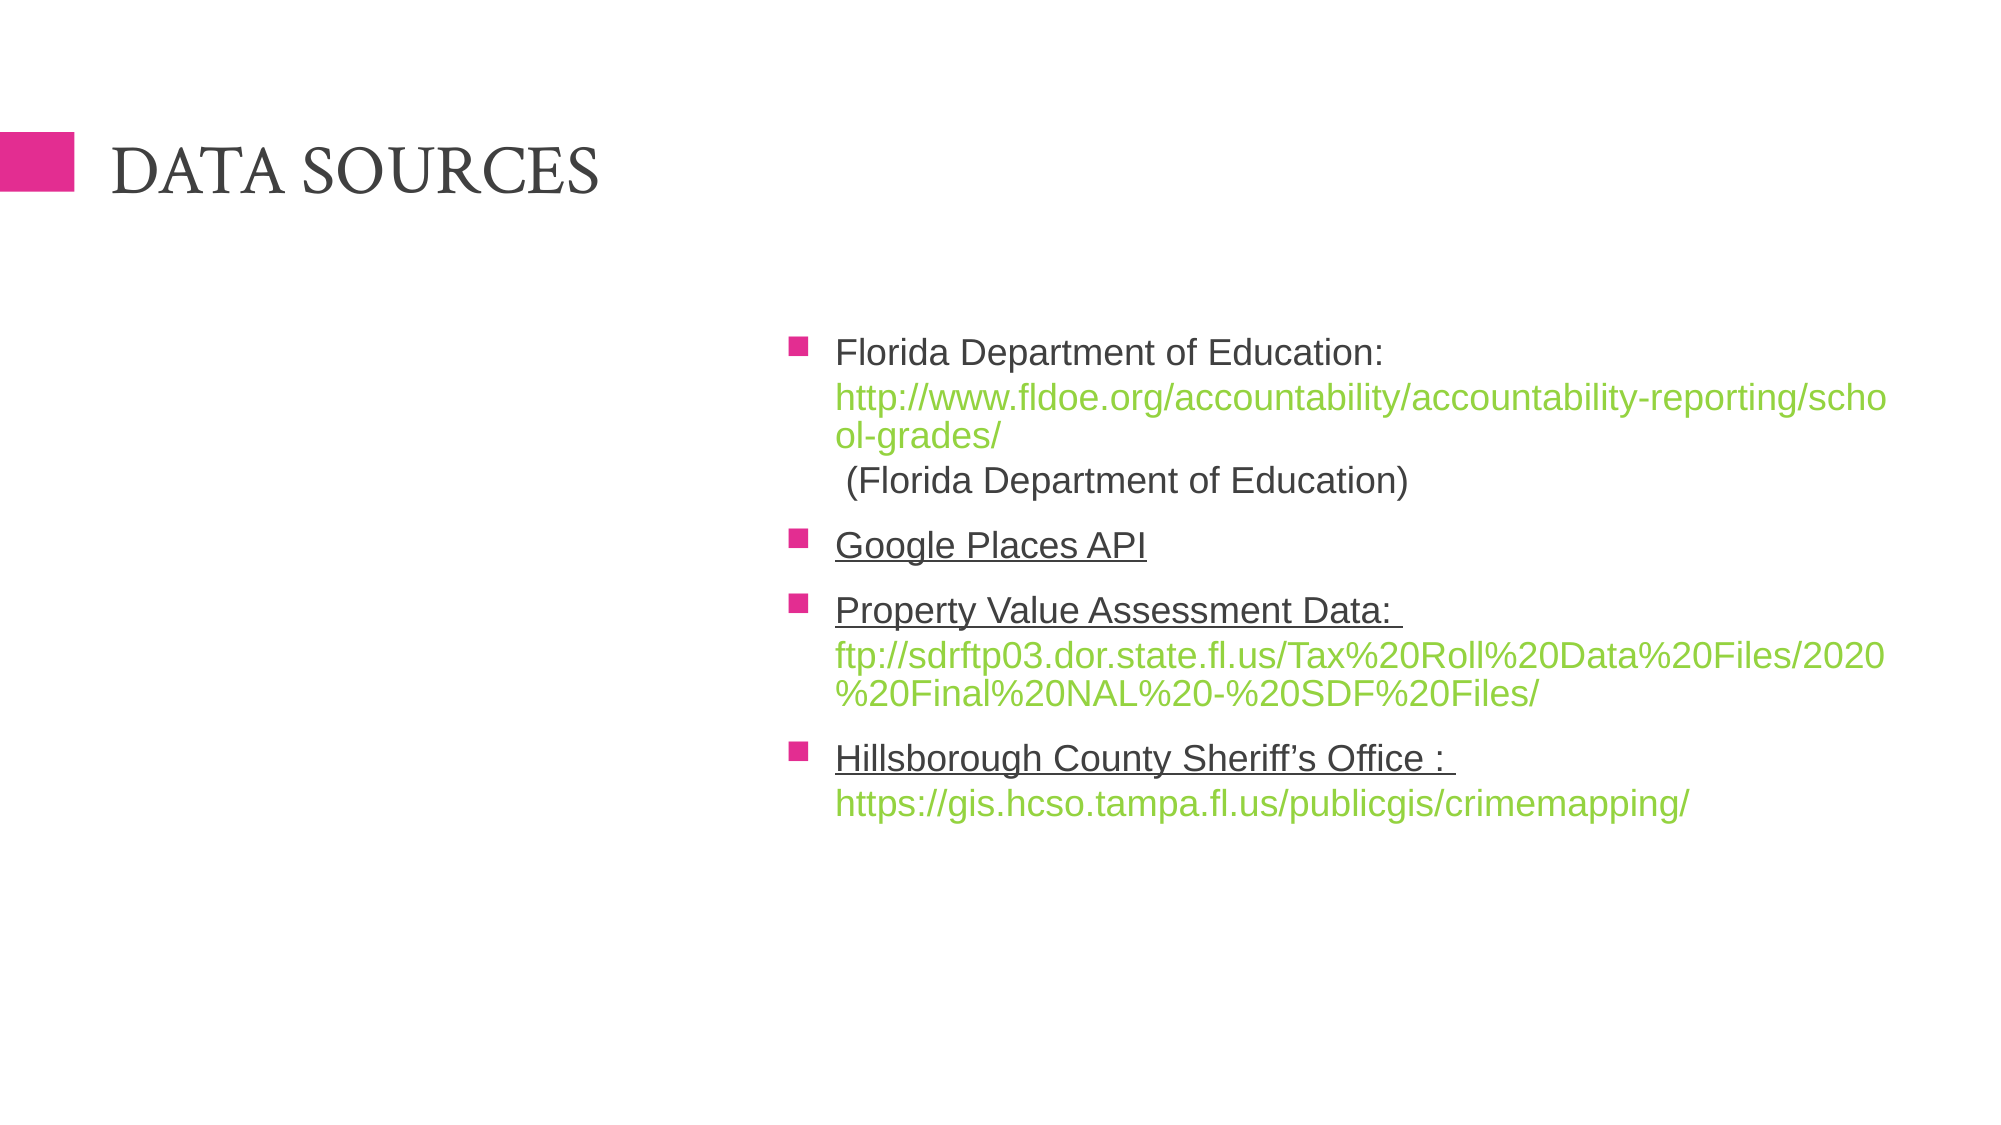

# Data sources

Florida Department of Education: http://www.fldoe.org/accountability/accountability-reporting/school-grades/ (Florida Department of Education)
Google Places API
Property Value Assessment Data: ftp://sdrftp03.dor.state.fl.us/Tax%20Roll%20Data%20Files/2020%20Final%20NAL%20-%20SDF%20Files/
Hillsborough County Sheriff’s Office : https://gis.hcso.tampa.fl.us/publicgis/crimemapping/